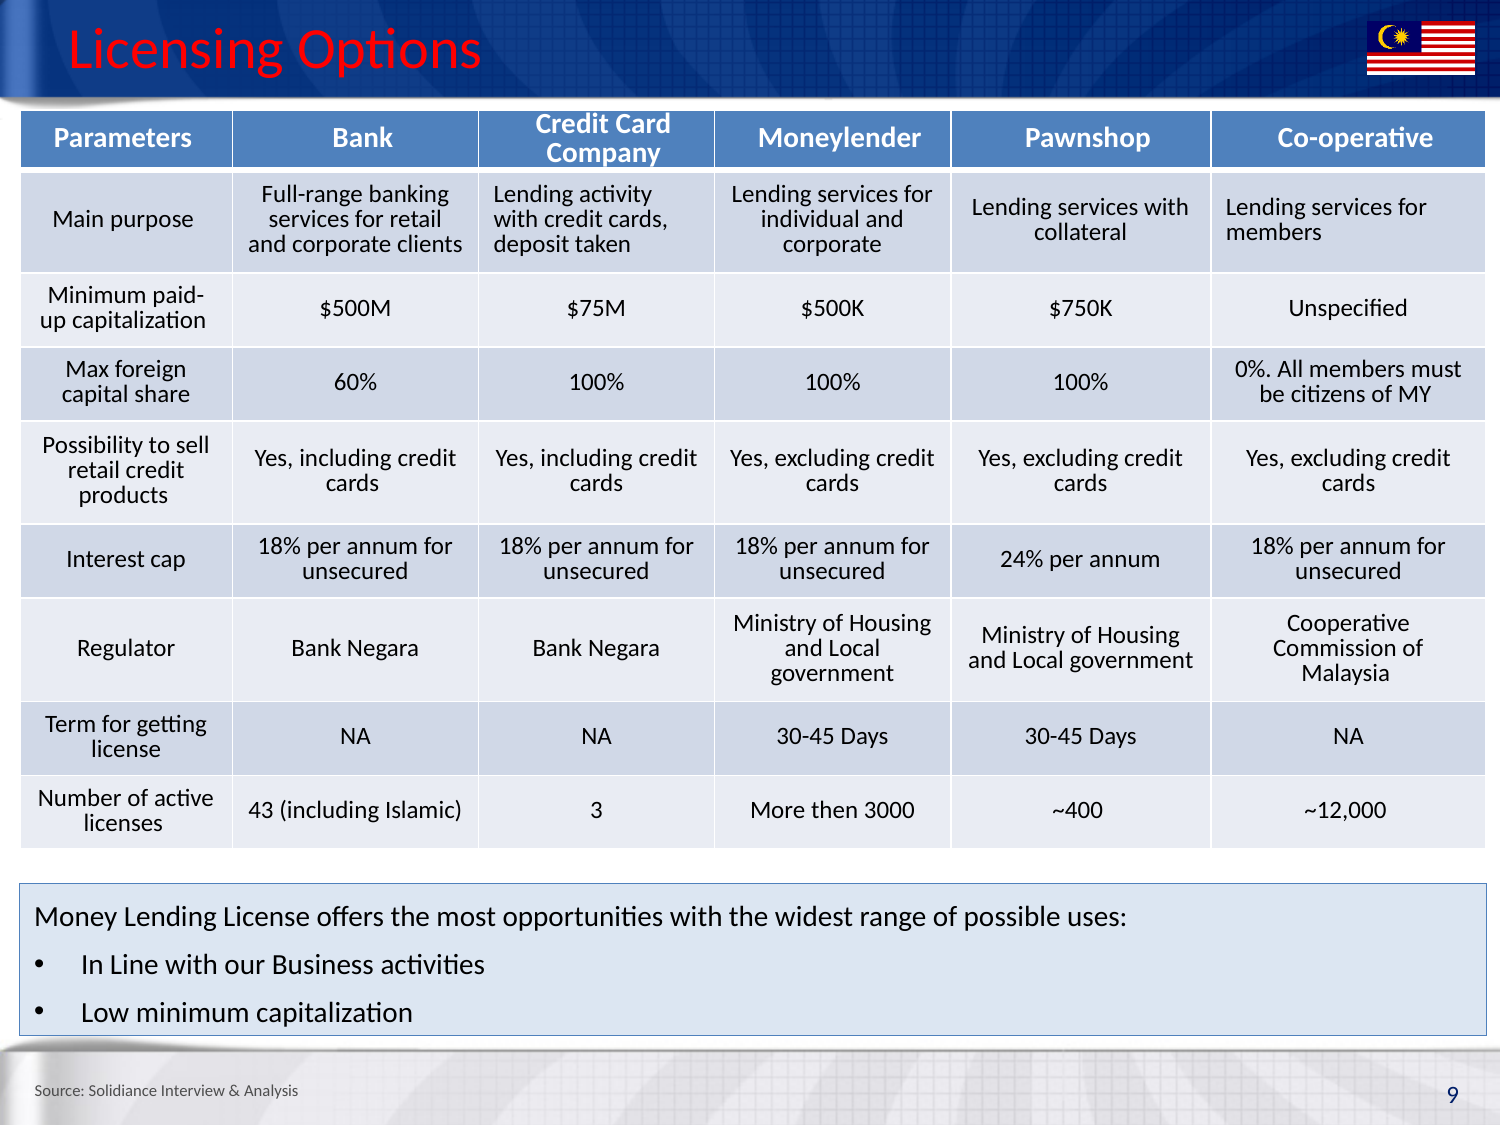

# Licensing Options
| Parameters | Bank | Credit Card Company | Moneylender | Pawnshop | Co-operative |
| --- | --- | --- | --- | --- | --- |
| Main purpose | Full-range banking services for retail and corporate clients | Lending activity with credit cards, deposit taken | Lending services for individual and corporate | Lending services with collateral | Lending services for members |
| Minimum paid-up capitalization | $500M | $75M | $500K | $750K | Unspecified |
| Max foreign capital share | 60% | 100% | 100% | 100% | 0%. All members must be citizens of MY |
| Possibility to sell retail credit products | Yes, including credit cards | Yes, including credit cards | Yes, excluding credit cards | Yes, excluding credit cards | Yes, excluding credit cards |
| Interest cap | 18% per annum for unsecured | 18% per annum for unsecured | 18% per annum for unsecured | 24% per annum | 18% per annum for unsecured |
| Regulator | Bank Negara | Bank Negara | Ministry of Housing and Local government | Ministry of Housing and Local government | Cooperative Commission of Malaysia |
| Term for getting license | NA | NA | 30-45 Days | 30-45 Days | NA |
| Number of active licenses | 43 (including Islamic) | 3 | More then 3000 | ~400 | ~12,000 |
Money Lending License offers the most opportunities with the widest range of possible uses:
In Line with our Business activities
Low minimum capitalization
Source: Solidiance Interview & Analysis
9